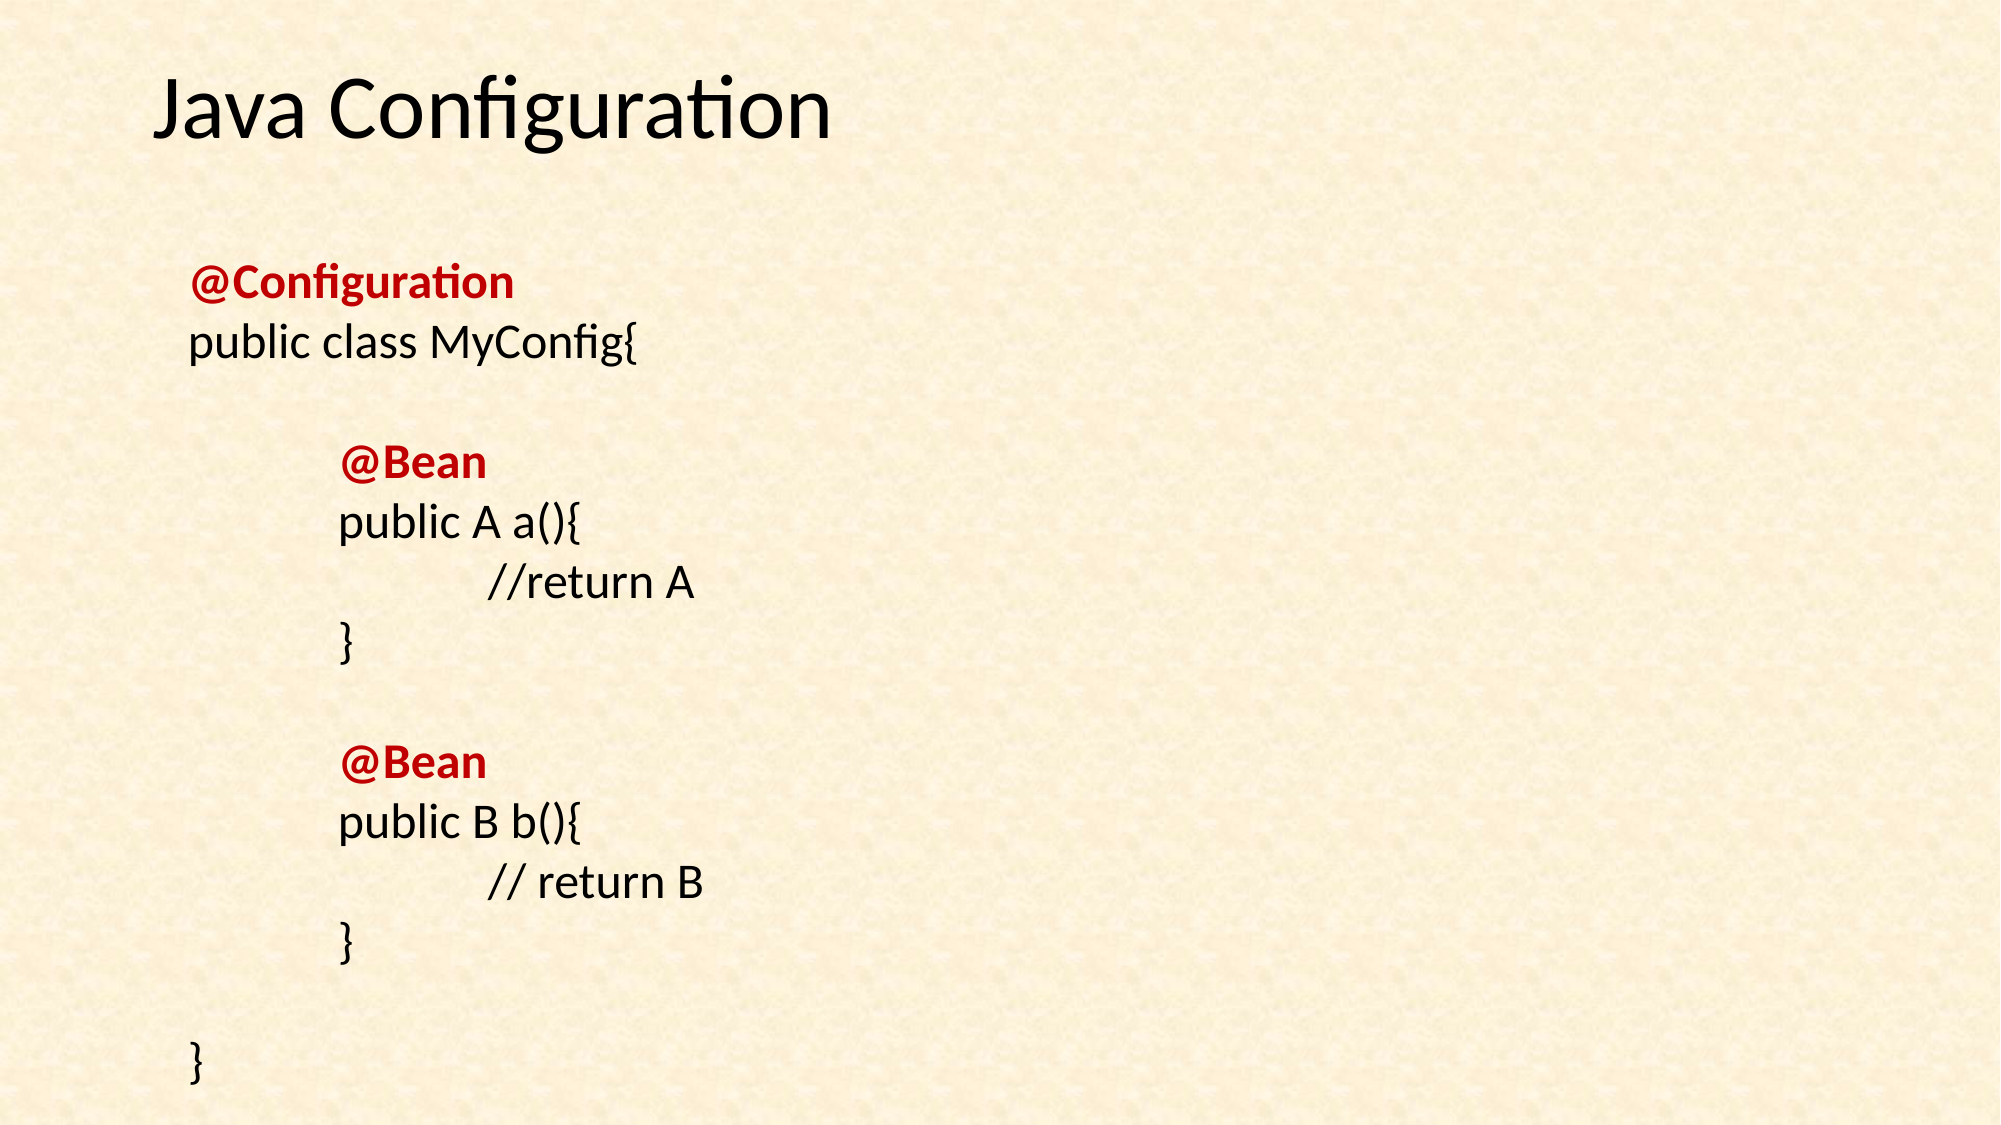

# Java Configuration
@Configuration
public class MyConfig{

	@Bean
	public A a(){
		//return A
	}

	@Bean
	public B b(){
		// return B
	}

}